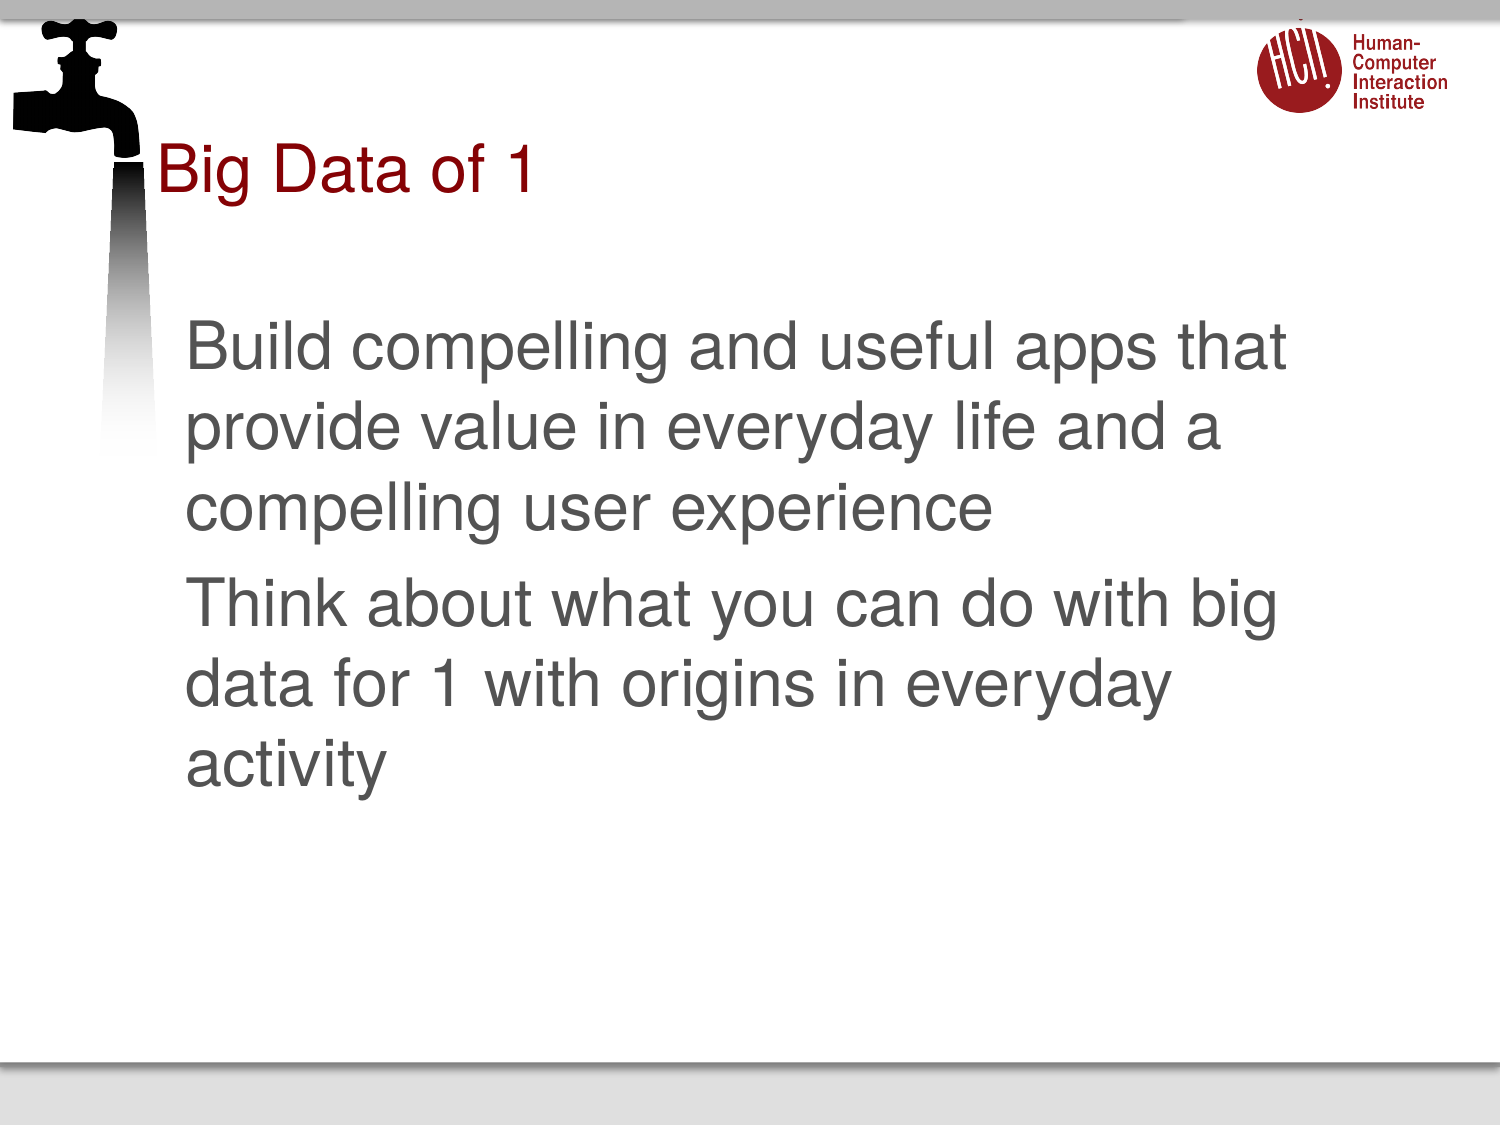

# Big Data of 1
Build compelling and useful apps that provide value in everyday life and a compelling user experience
Think about what you can do with big data for 1 with origins in everyday activity